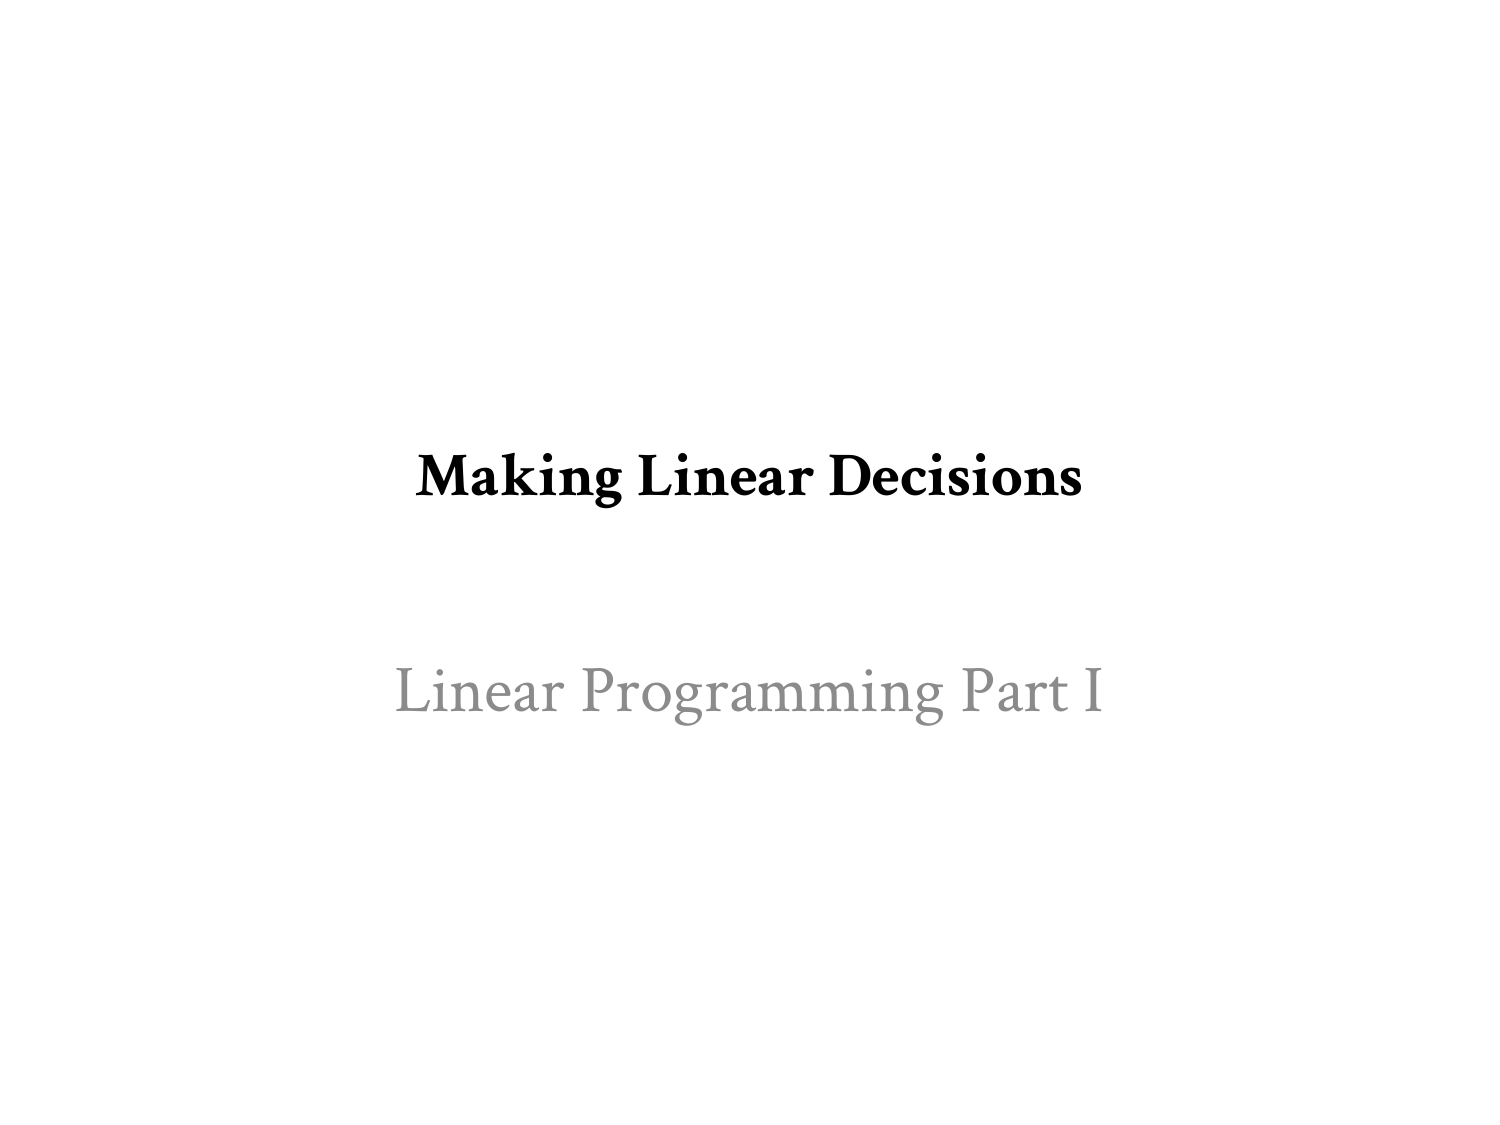

# Making Linear Decisions
Linear Programming Part I